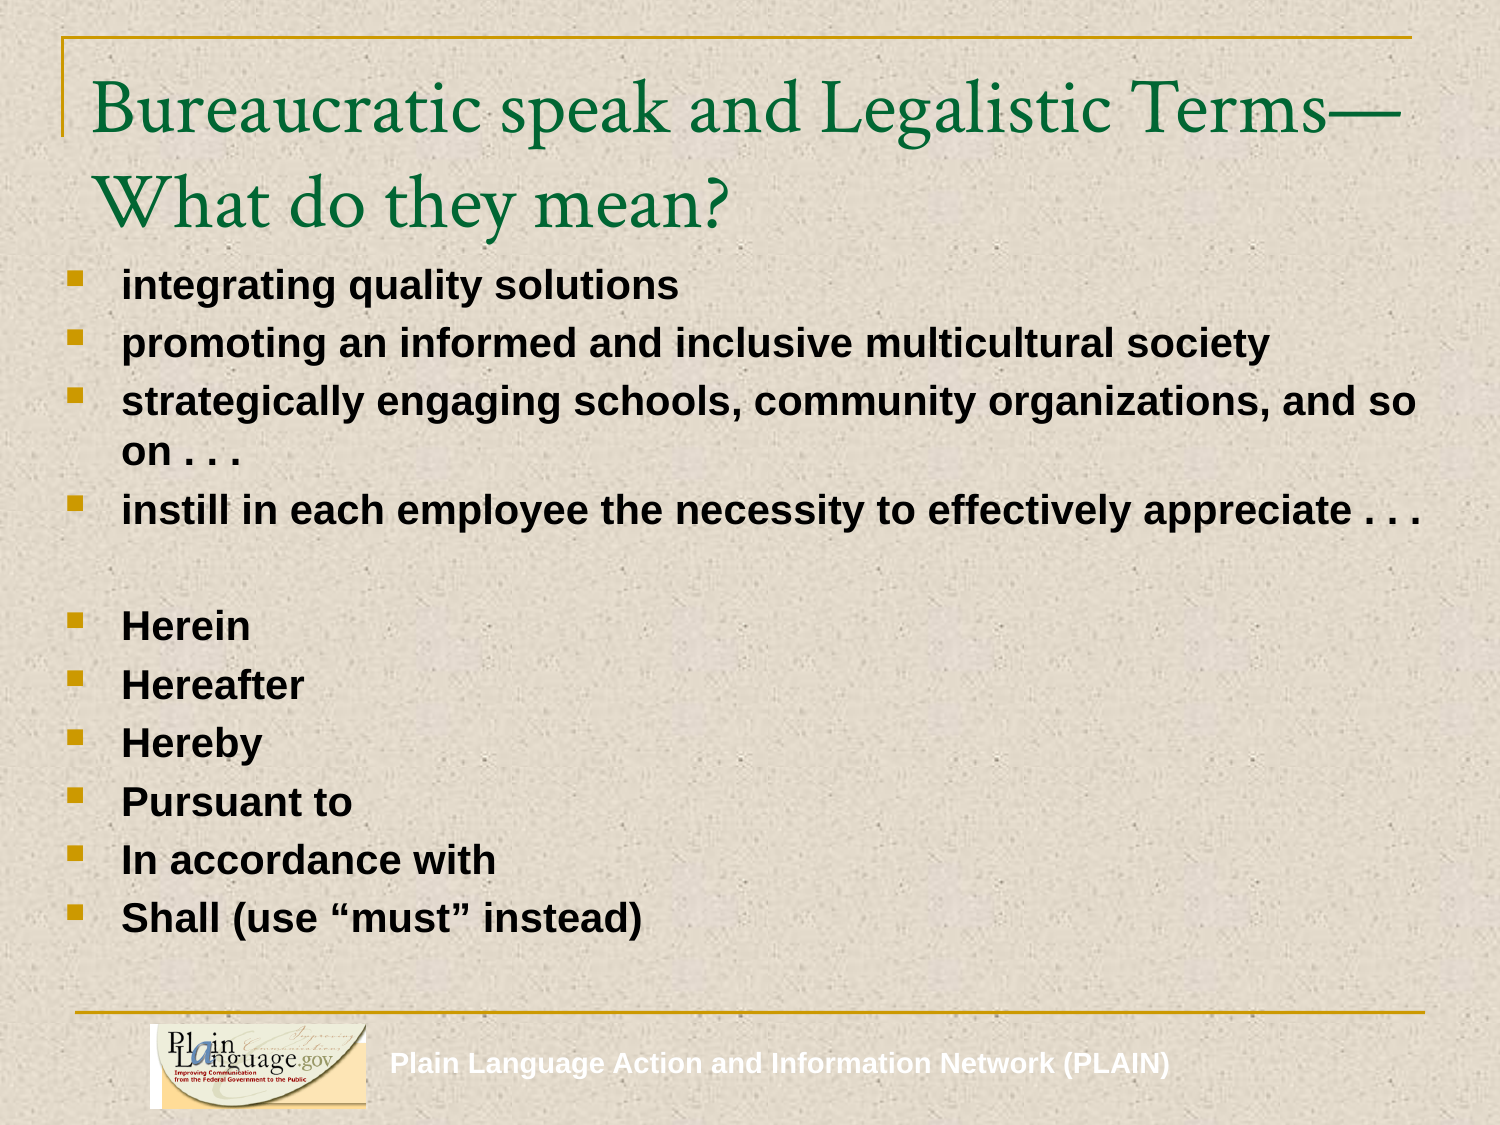

# Bureaucratic speak and Legalistic Terms—What do they mean?
integrating quality solutions
promoting an informed and inclusive multicultural society
strategically engaging schools, community organizations, and so on . . .
instill in each employee the necessity to effectively appreciate . . .

Herein
Hereafter
Hereby
Pursuant to
In accordance with
Shall (use “must” instead)